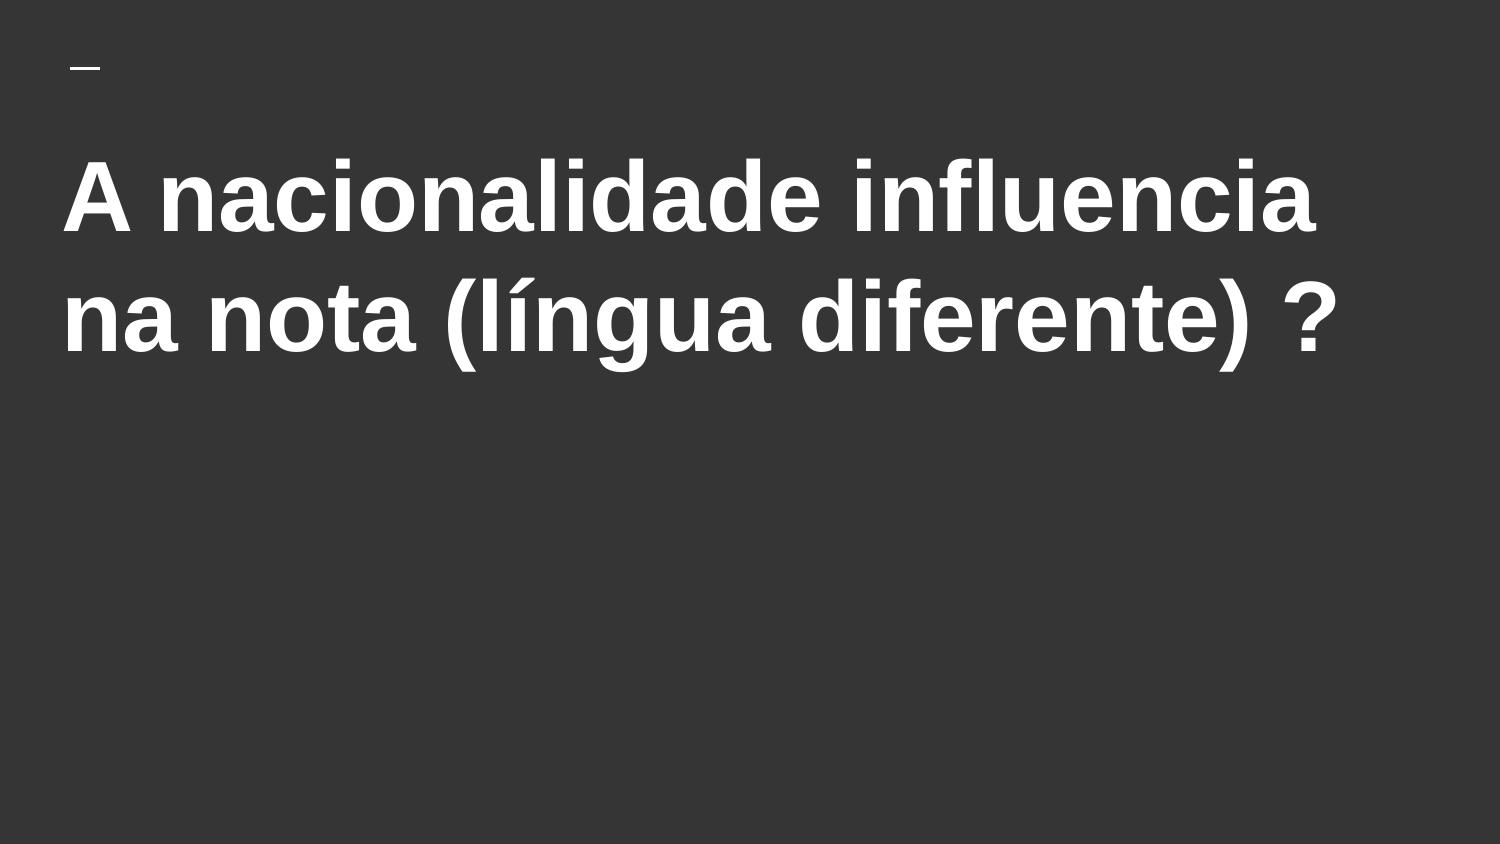

# A nacionalidade influencia na nota (língua diferente) ?